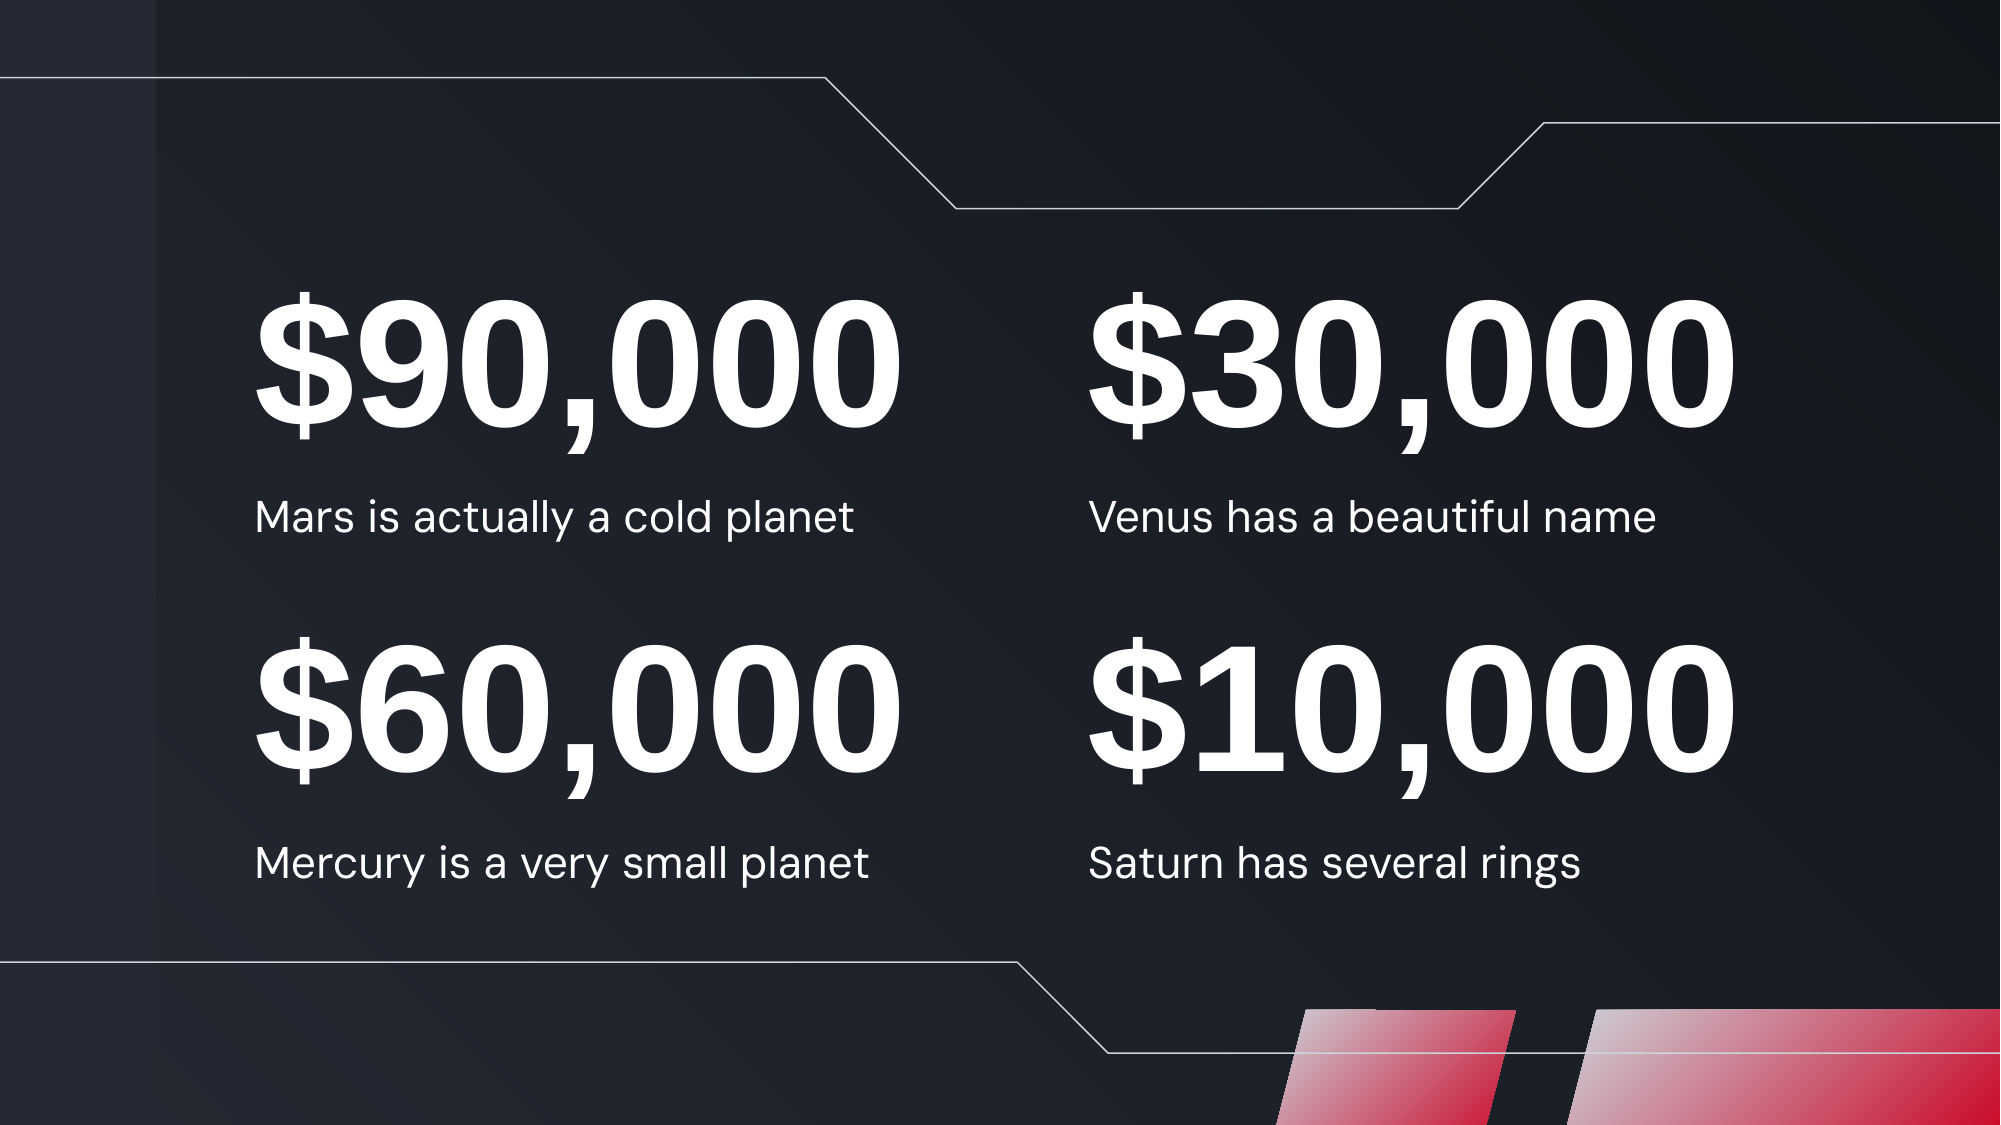

# $90,000
$30,000
Mars is actually a cold planet
Venus has a beautiful name
$60,000
$10,000
Mercury is a very small planet
Saturn has several rings